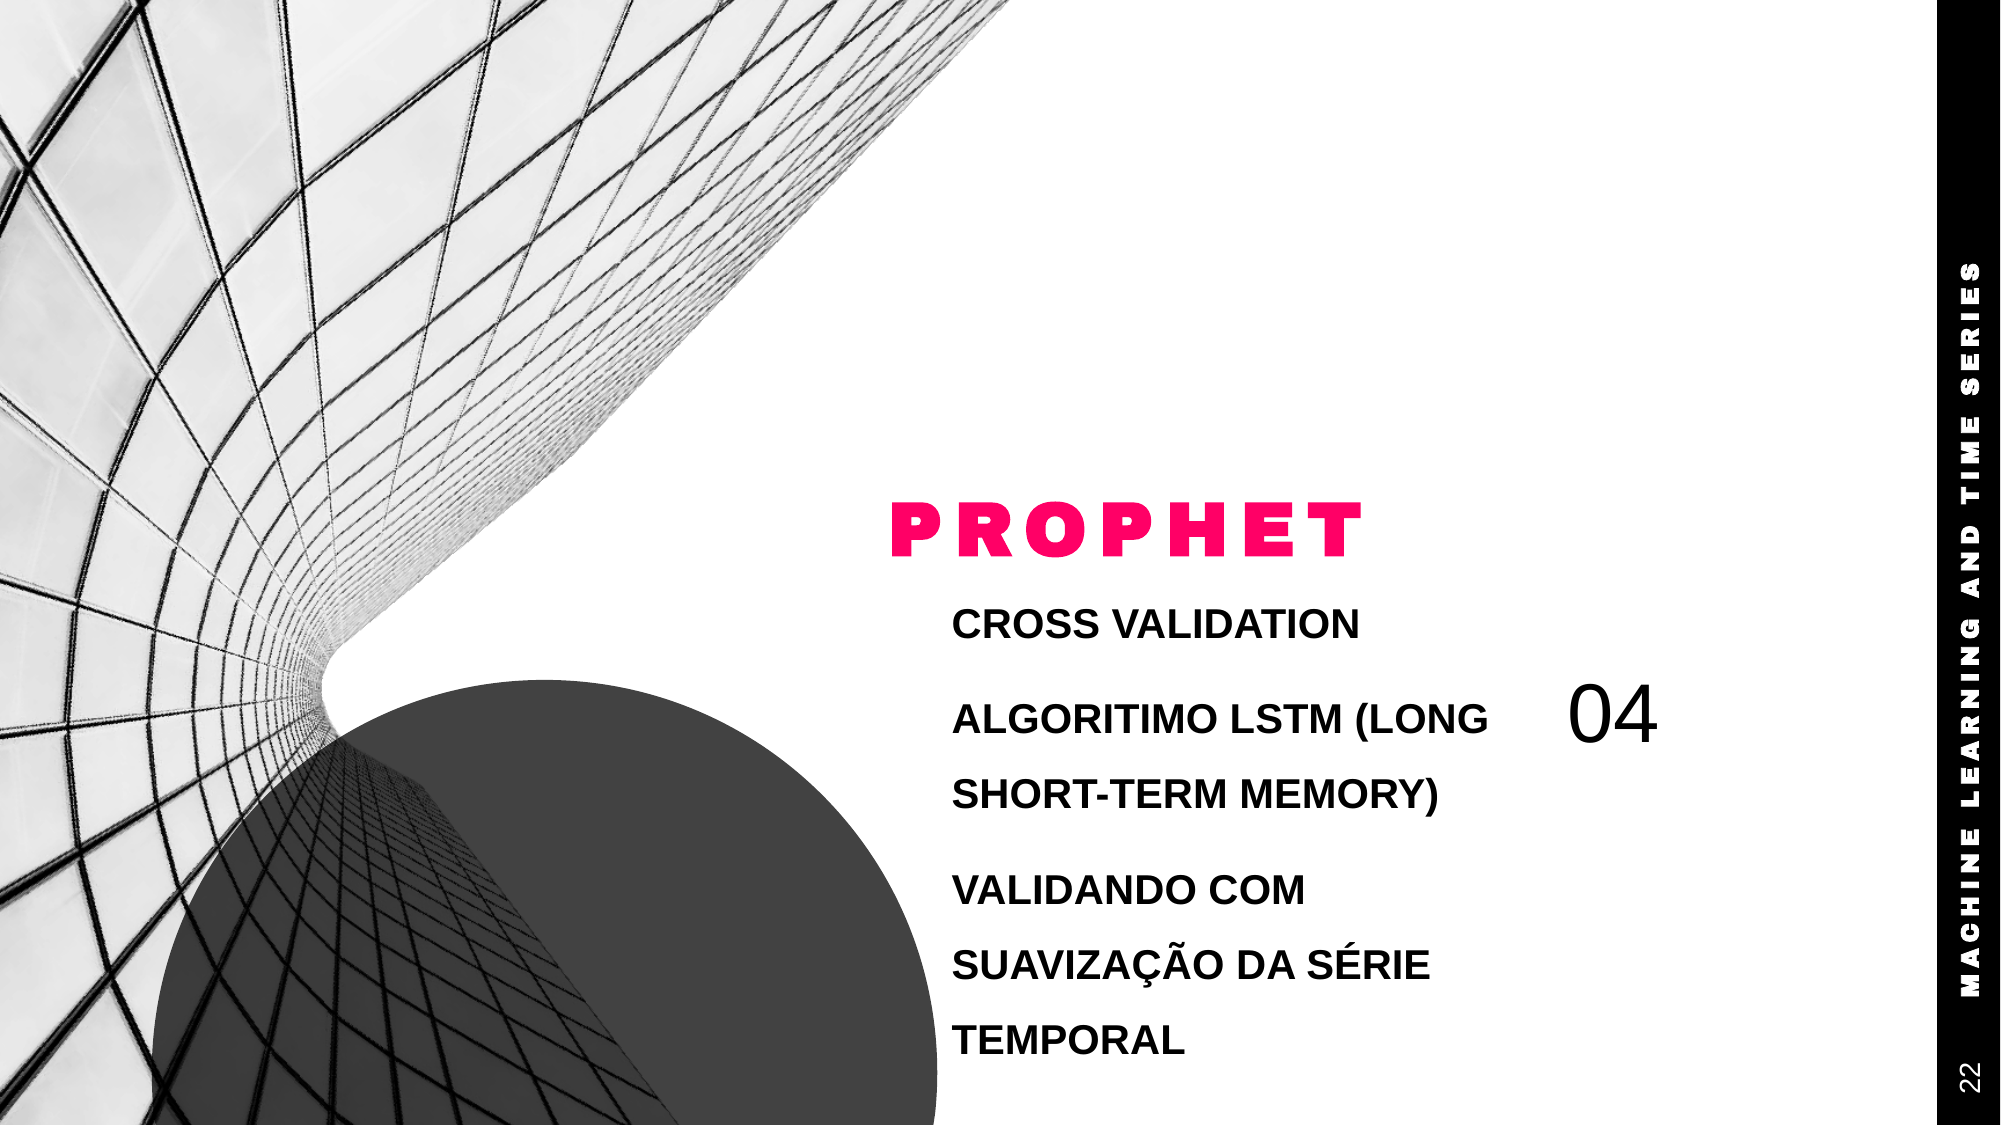

# prophet
MACHINE LEARNING AND TIME SERIES
Cross Validation
Algoritimo LSTM (Long Short-Term Memory)
Validando com suavização da série temporal

04
22